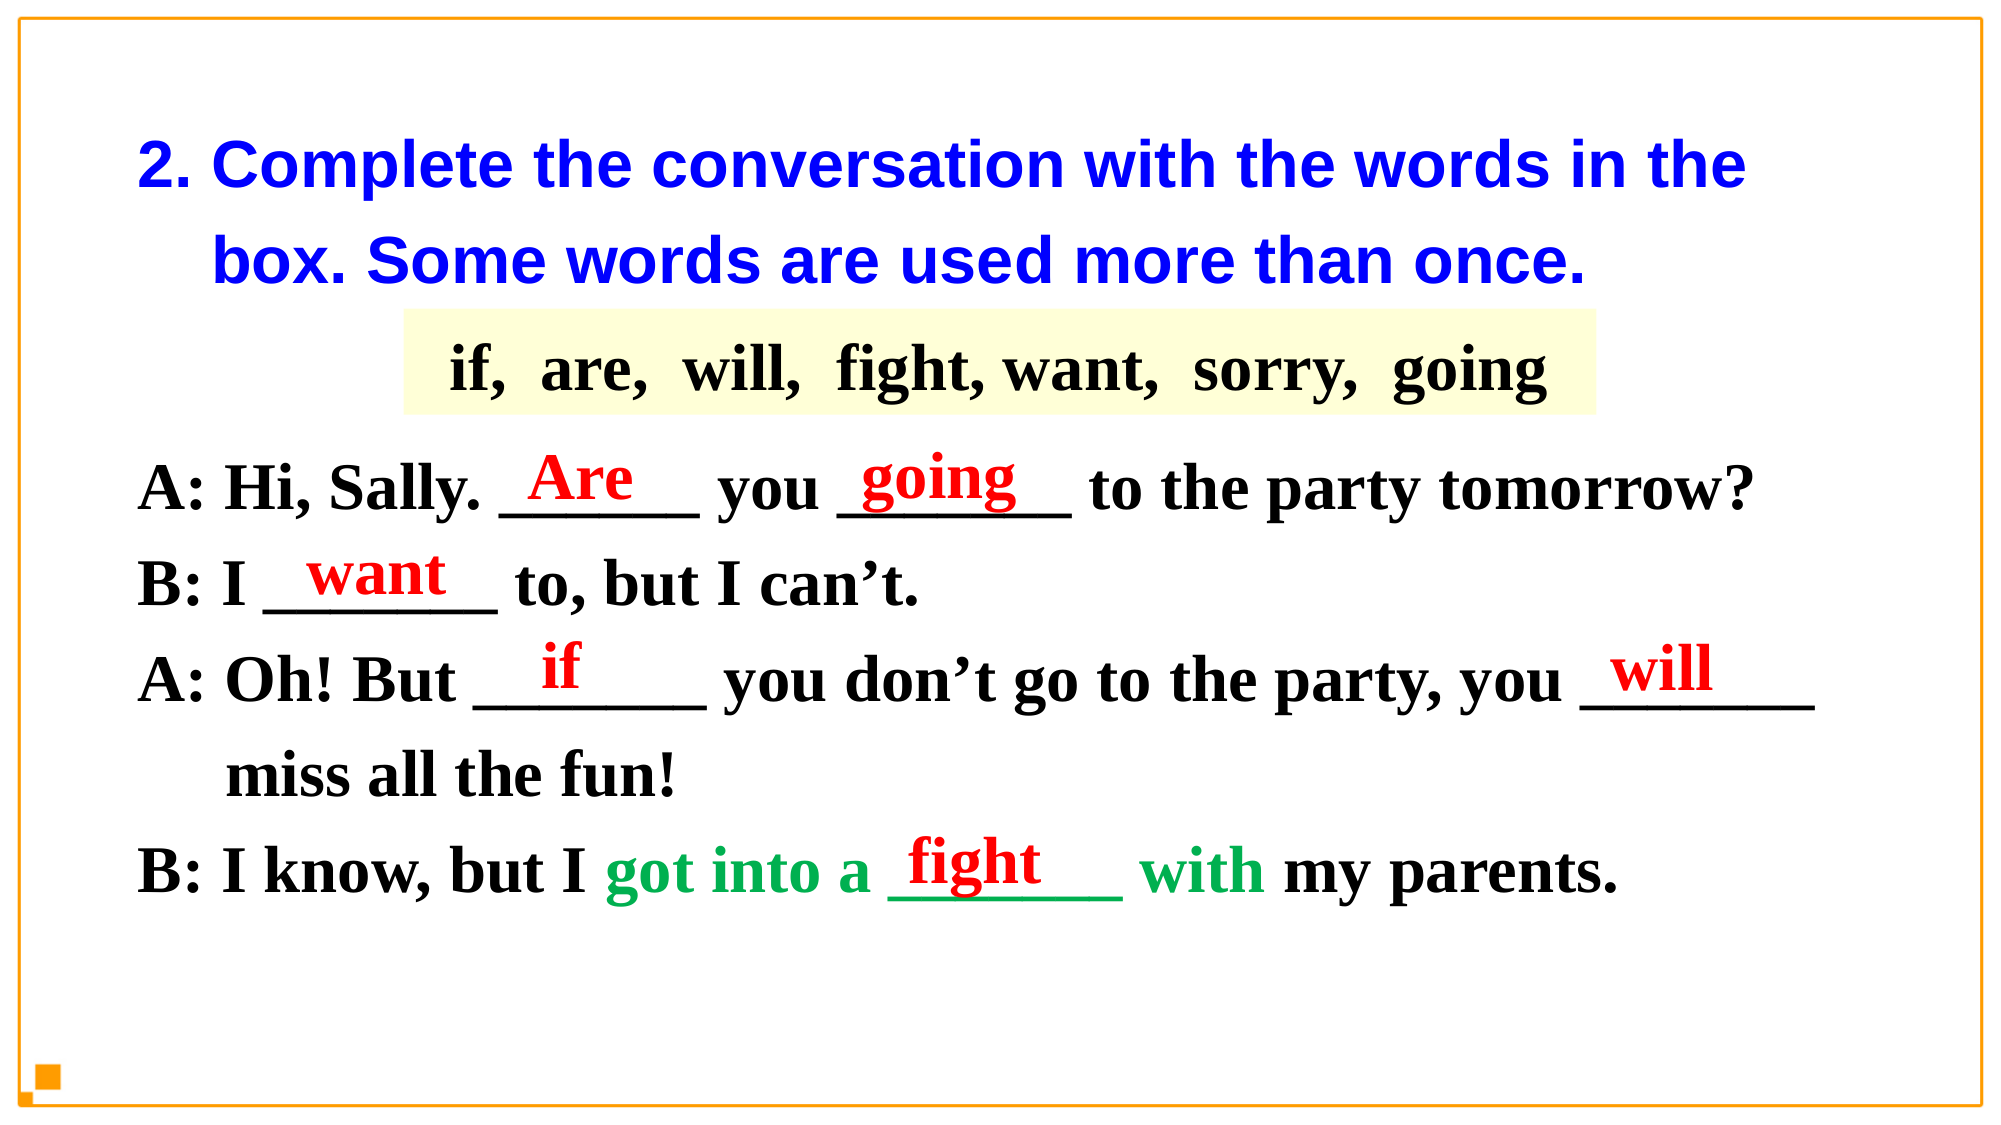

2. Complete the conversation with the words in the box. Some words are used more than once.
if,  are,  will,  fight, want,  sorry,  going
A: Hi, Sally. ______ you _______ to the party tomorrow?
B: I _______ to, but I can’t.
A: Oh! But _______ you don’t go to the party, you _______ miss all the fun!
B: I know, but I got into a _______ with my parents.
going
Are
want
if
will
fight